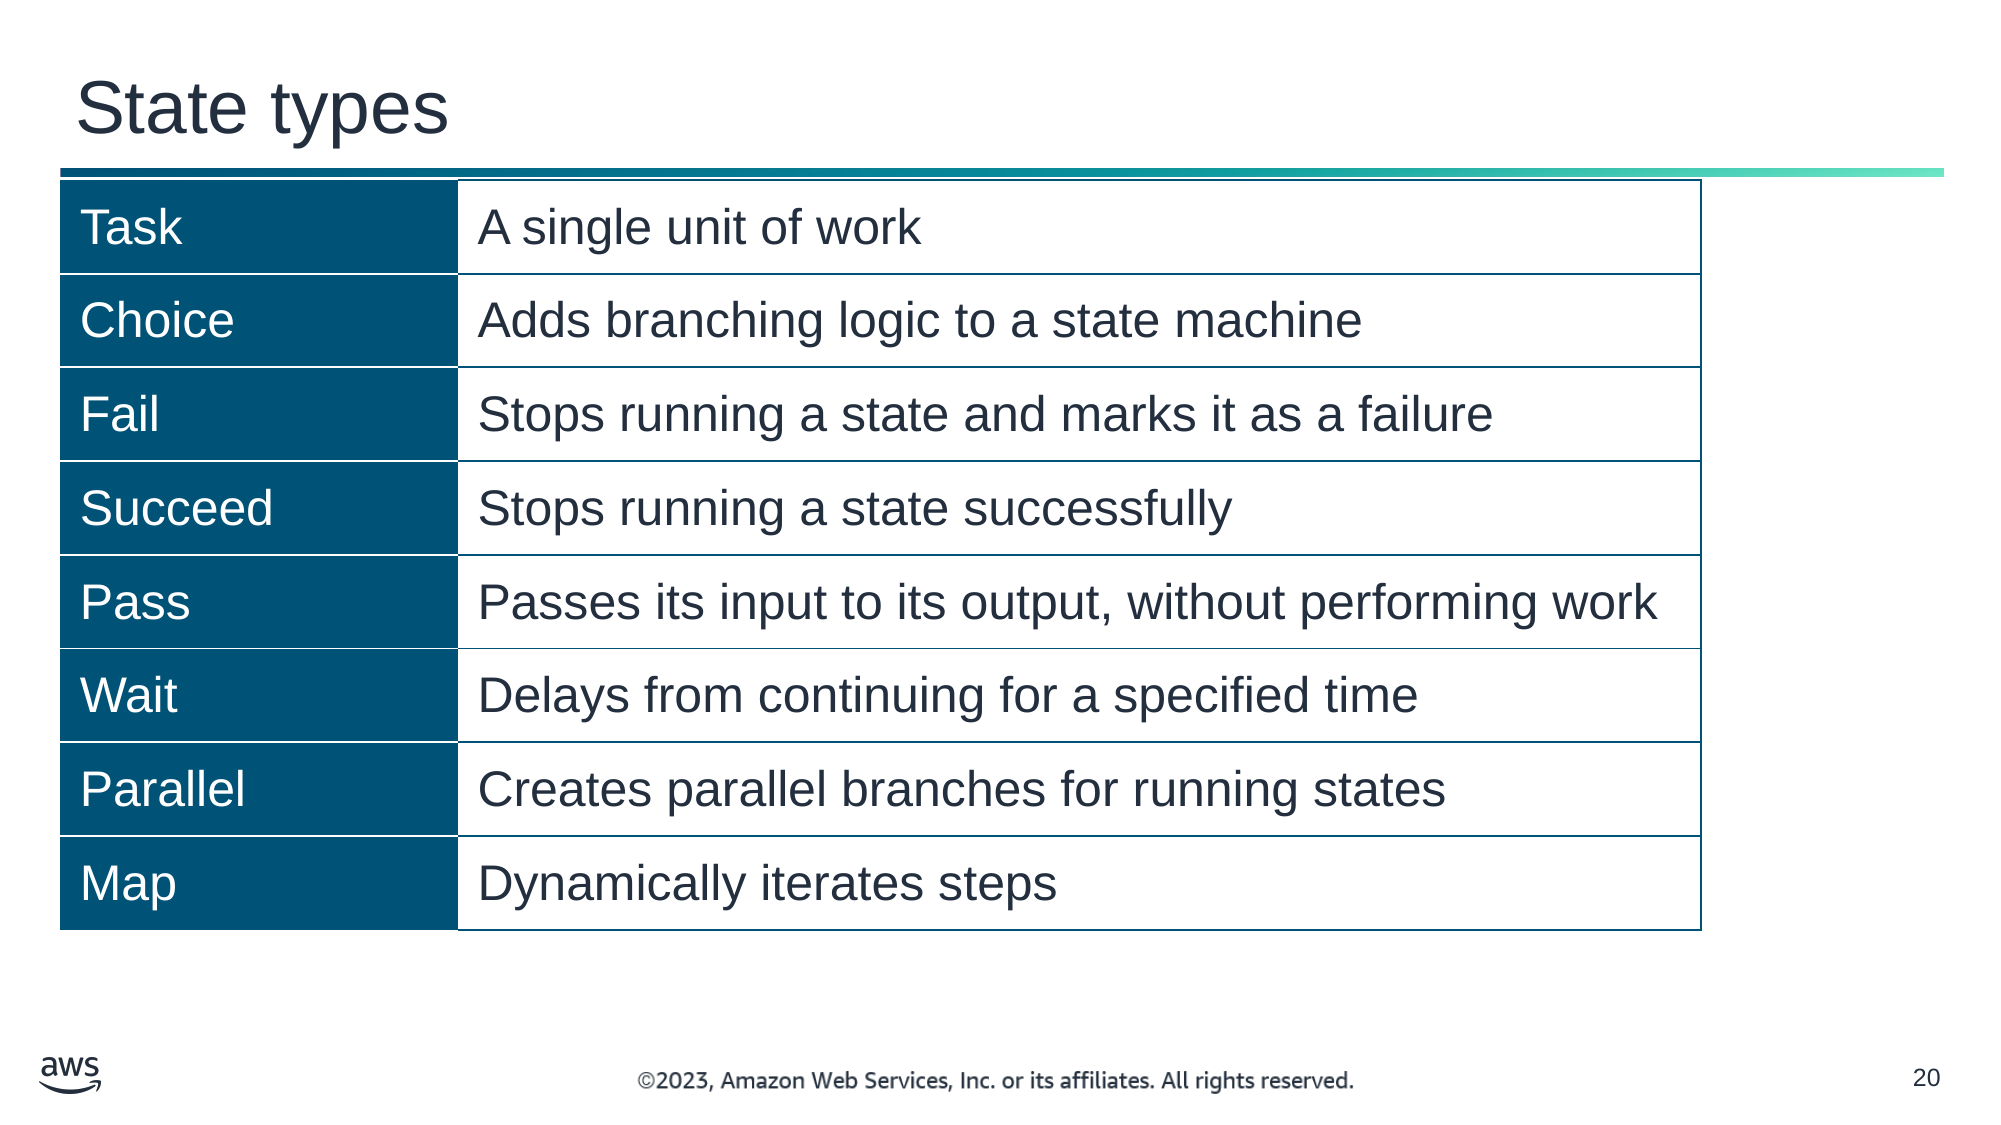

State types
| Task | A single unit of work |
| --- | --- |
| Choice | Adds branching logic to a state machine |
| Fail | Stops running a state and marks it as a failure |
| Succeed | Stops running a state successfully |
| Pass | Passes its input to its output, without performing work |
| Wait | Delays from continuing for a specified time |
| Parallel | Creates parallel branches for running states |
| Map | Dynamically iterates steps |
20